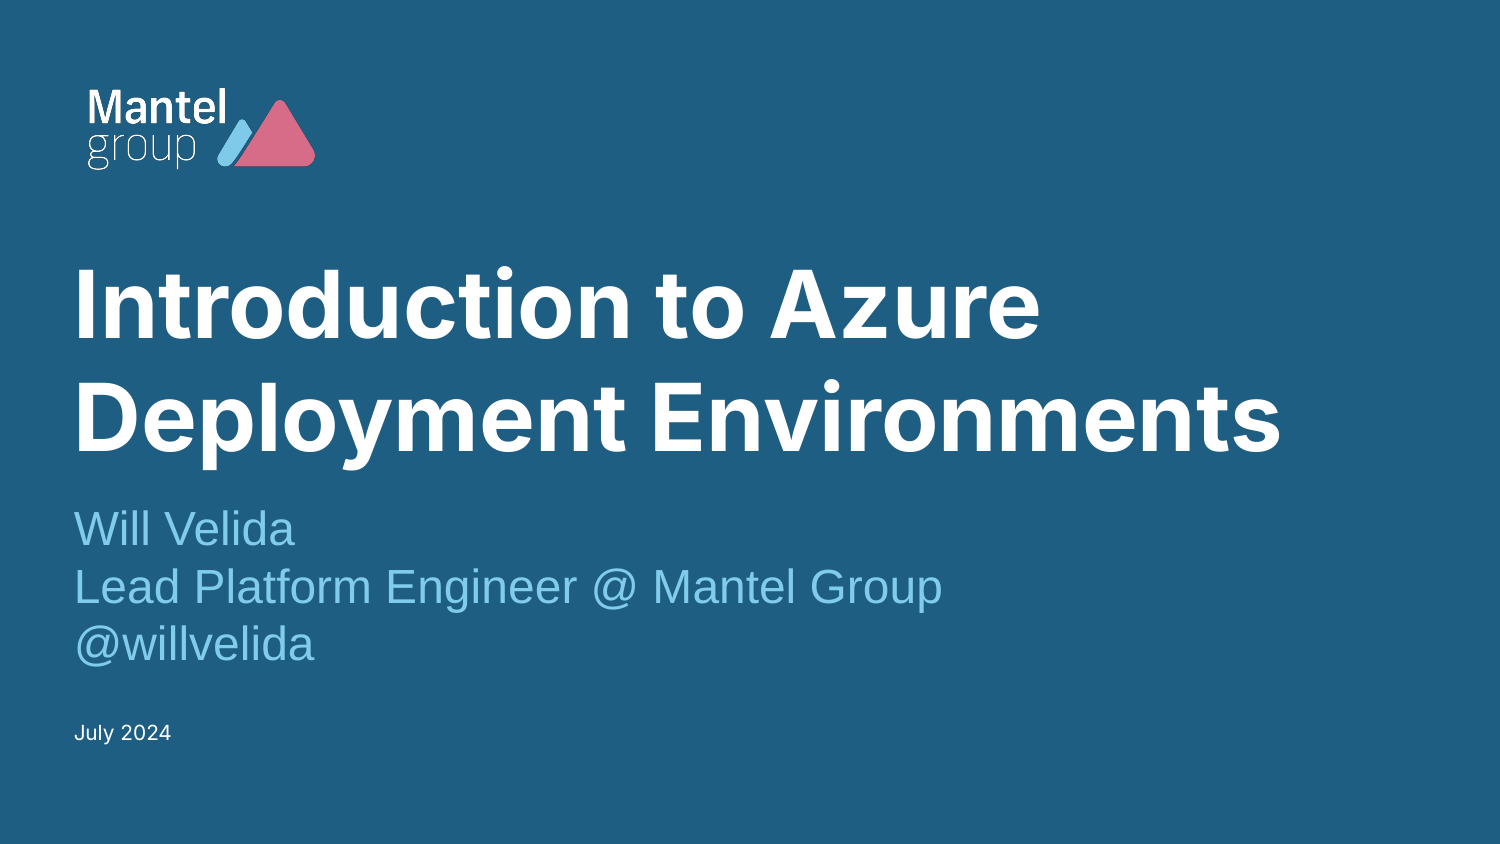

# Introduction to Azure Deployment Environments
Will Velida
Lead Platform Engineer @ Mantel Group
@willvelida
July 2024